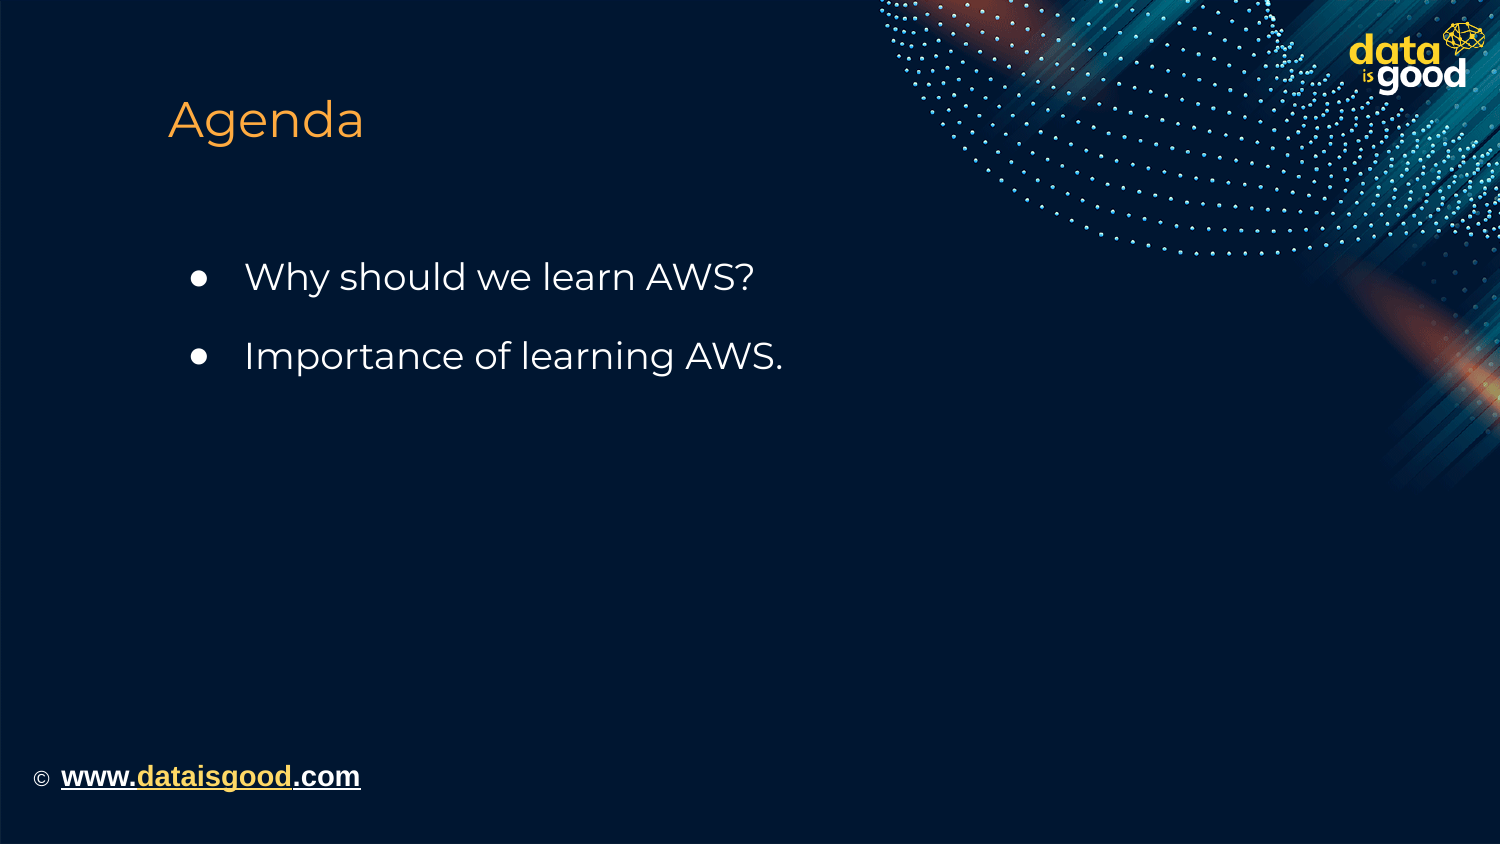

# Agenda
Why should we learn AWS?
Importance of learning AWS.